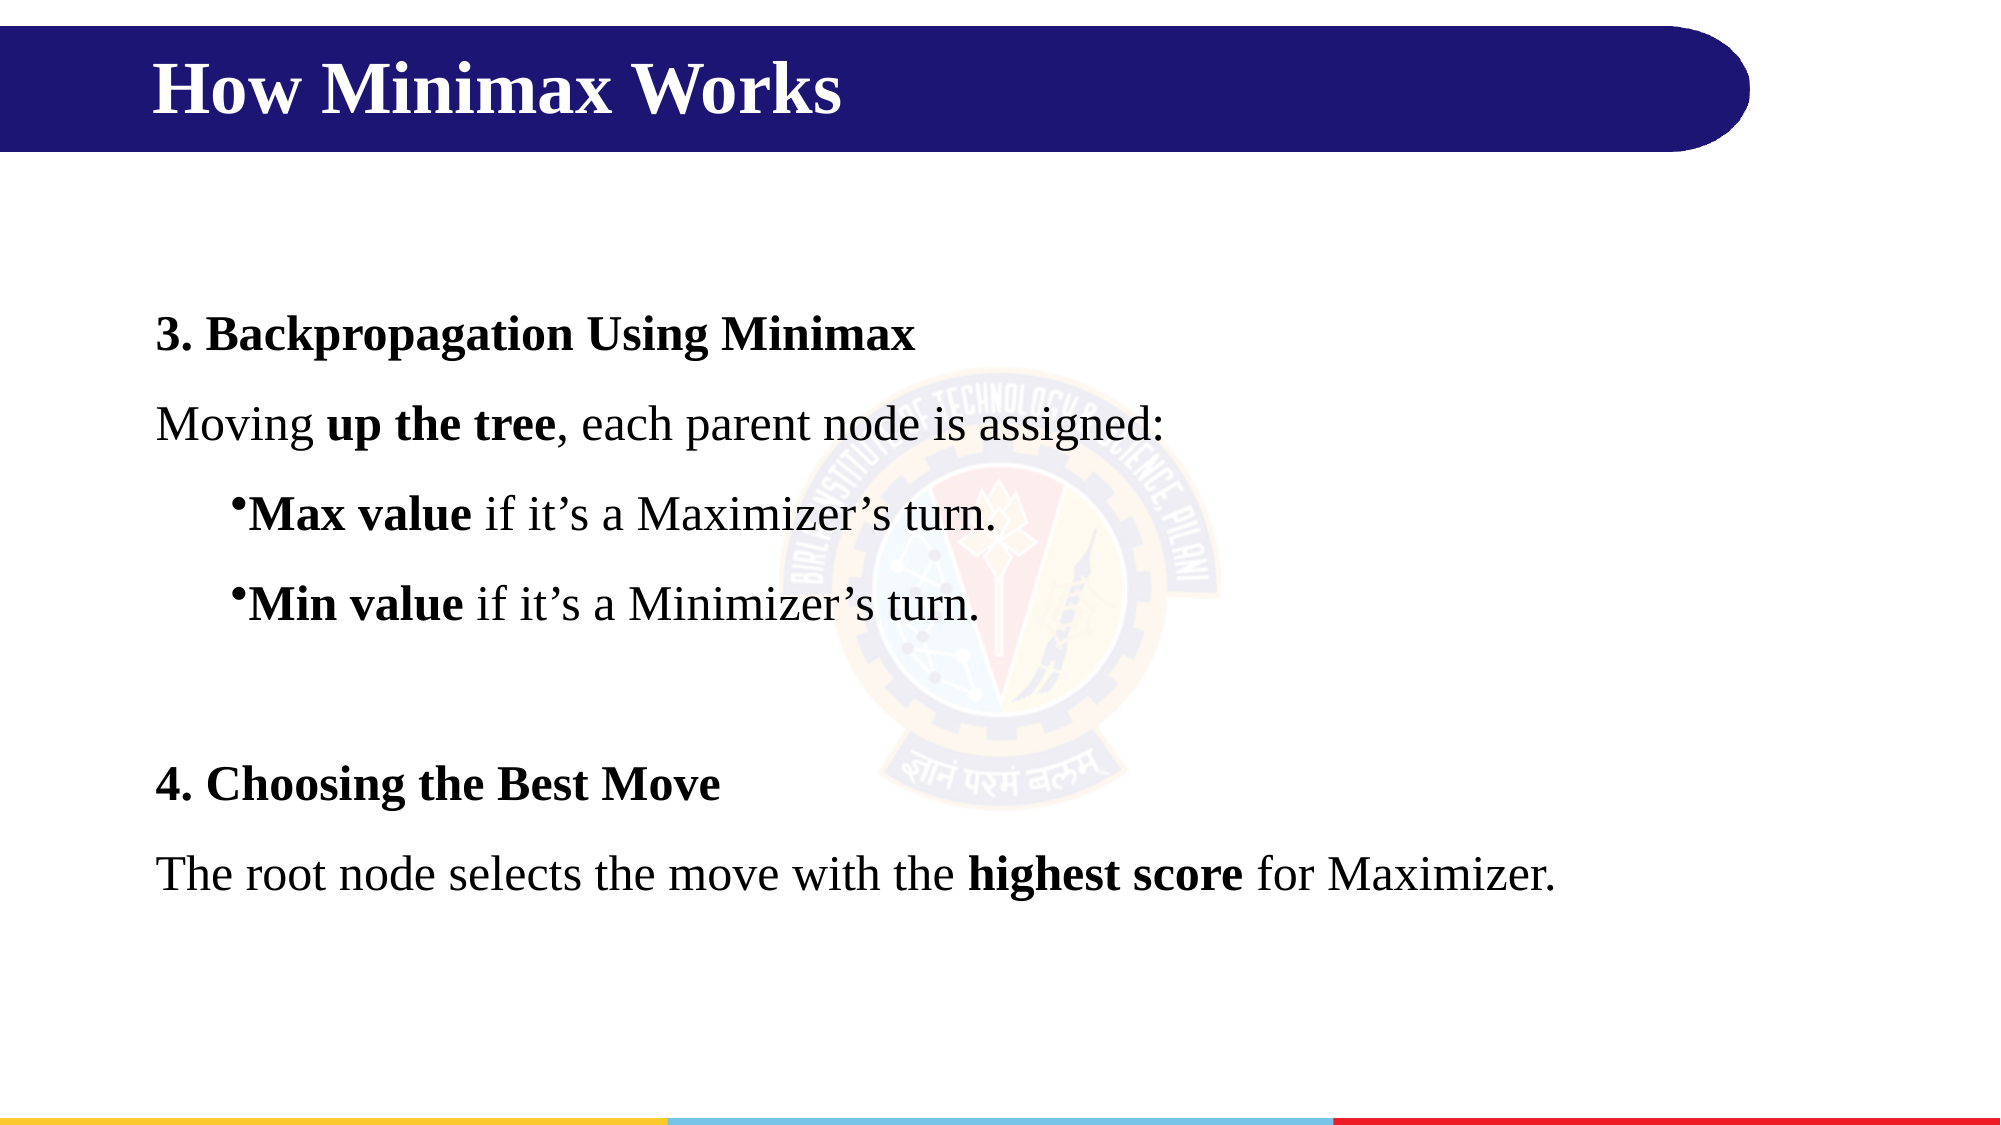

# How Minimax Works
3. Backpropagation Using Minimax
Moving up the tree, each parent node is assigned:
Max value if it’s a Maximizer’s turn.
Min value if it’s a Minimizer’s turn.

4. Choosing the Best Move
The root node selects the move with the highest score for Maximizer.